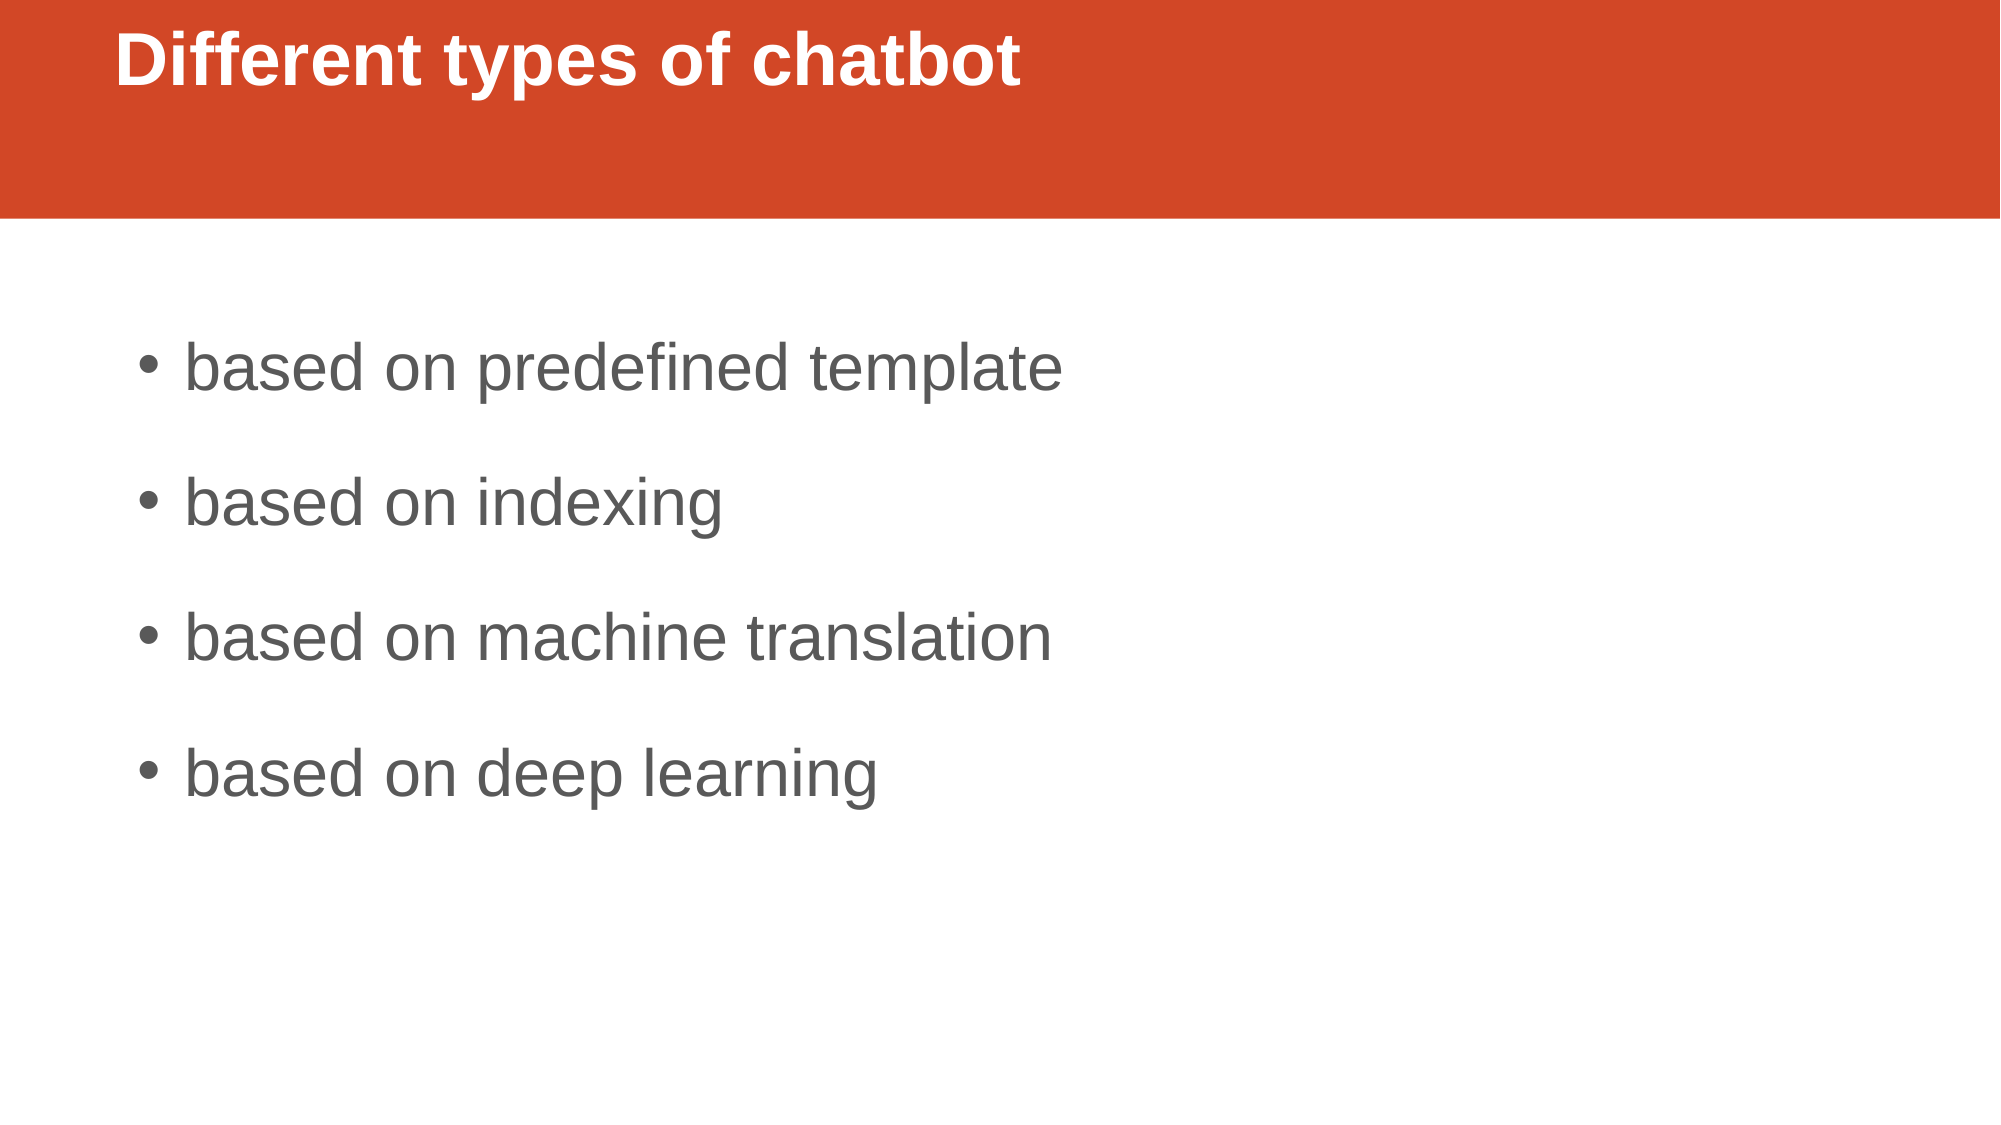

# Different types of chatbot
based on predefined template
based on indexing
based on machine translation
based on deep learning